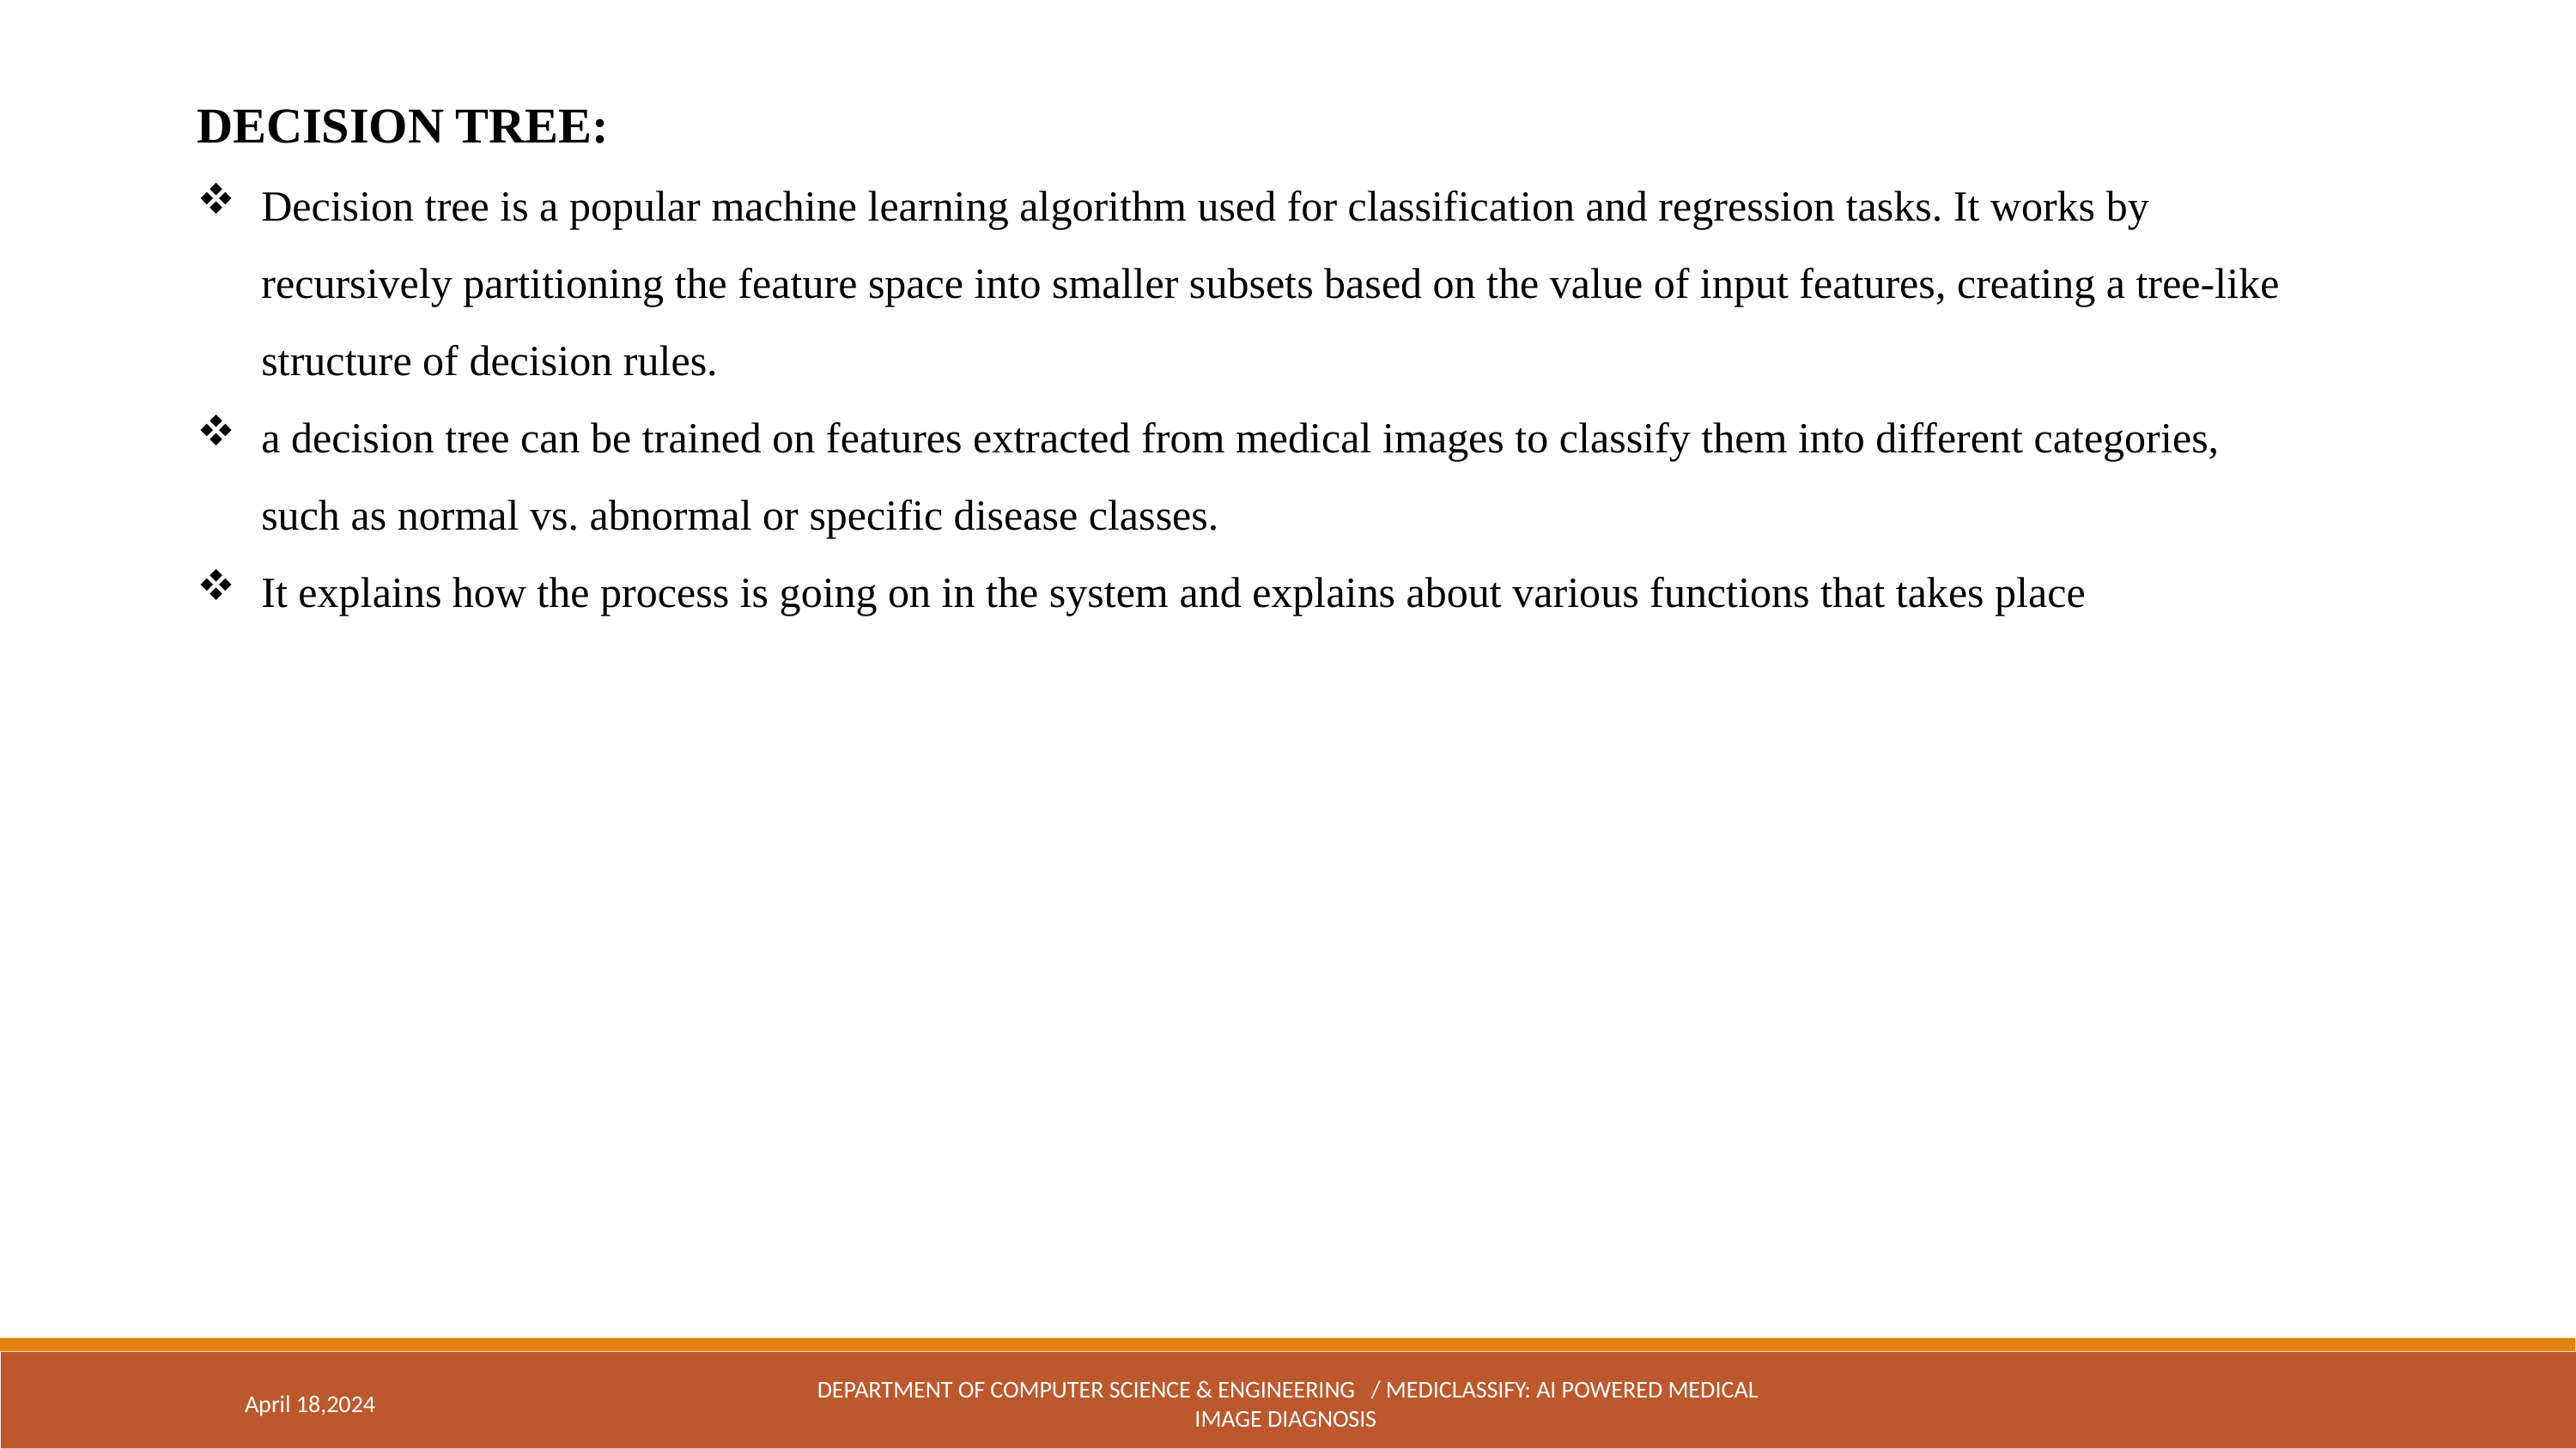

DECISION TREE:
Decision tree is a popular machine learning algorithm used for classification and regression tasks. It works by recursively partitioning the feature space into smaller subsets based on the value of input features, creating a tree-like structure of decision rules.
a decision tree can be trained on features extracted from medical images to classify them into different categories, such as normal vs. abnormal or specific disease classes.
It explains how the process is going on in the system and explains about various functions that takes place
April 18,2024
DEPARTMENT OF COMPUTER SCIENCE & ENGINEERING   / MEDICLASSIFY: AI POWERED MEDICAL IMAGE DIAGNOSIS